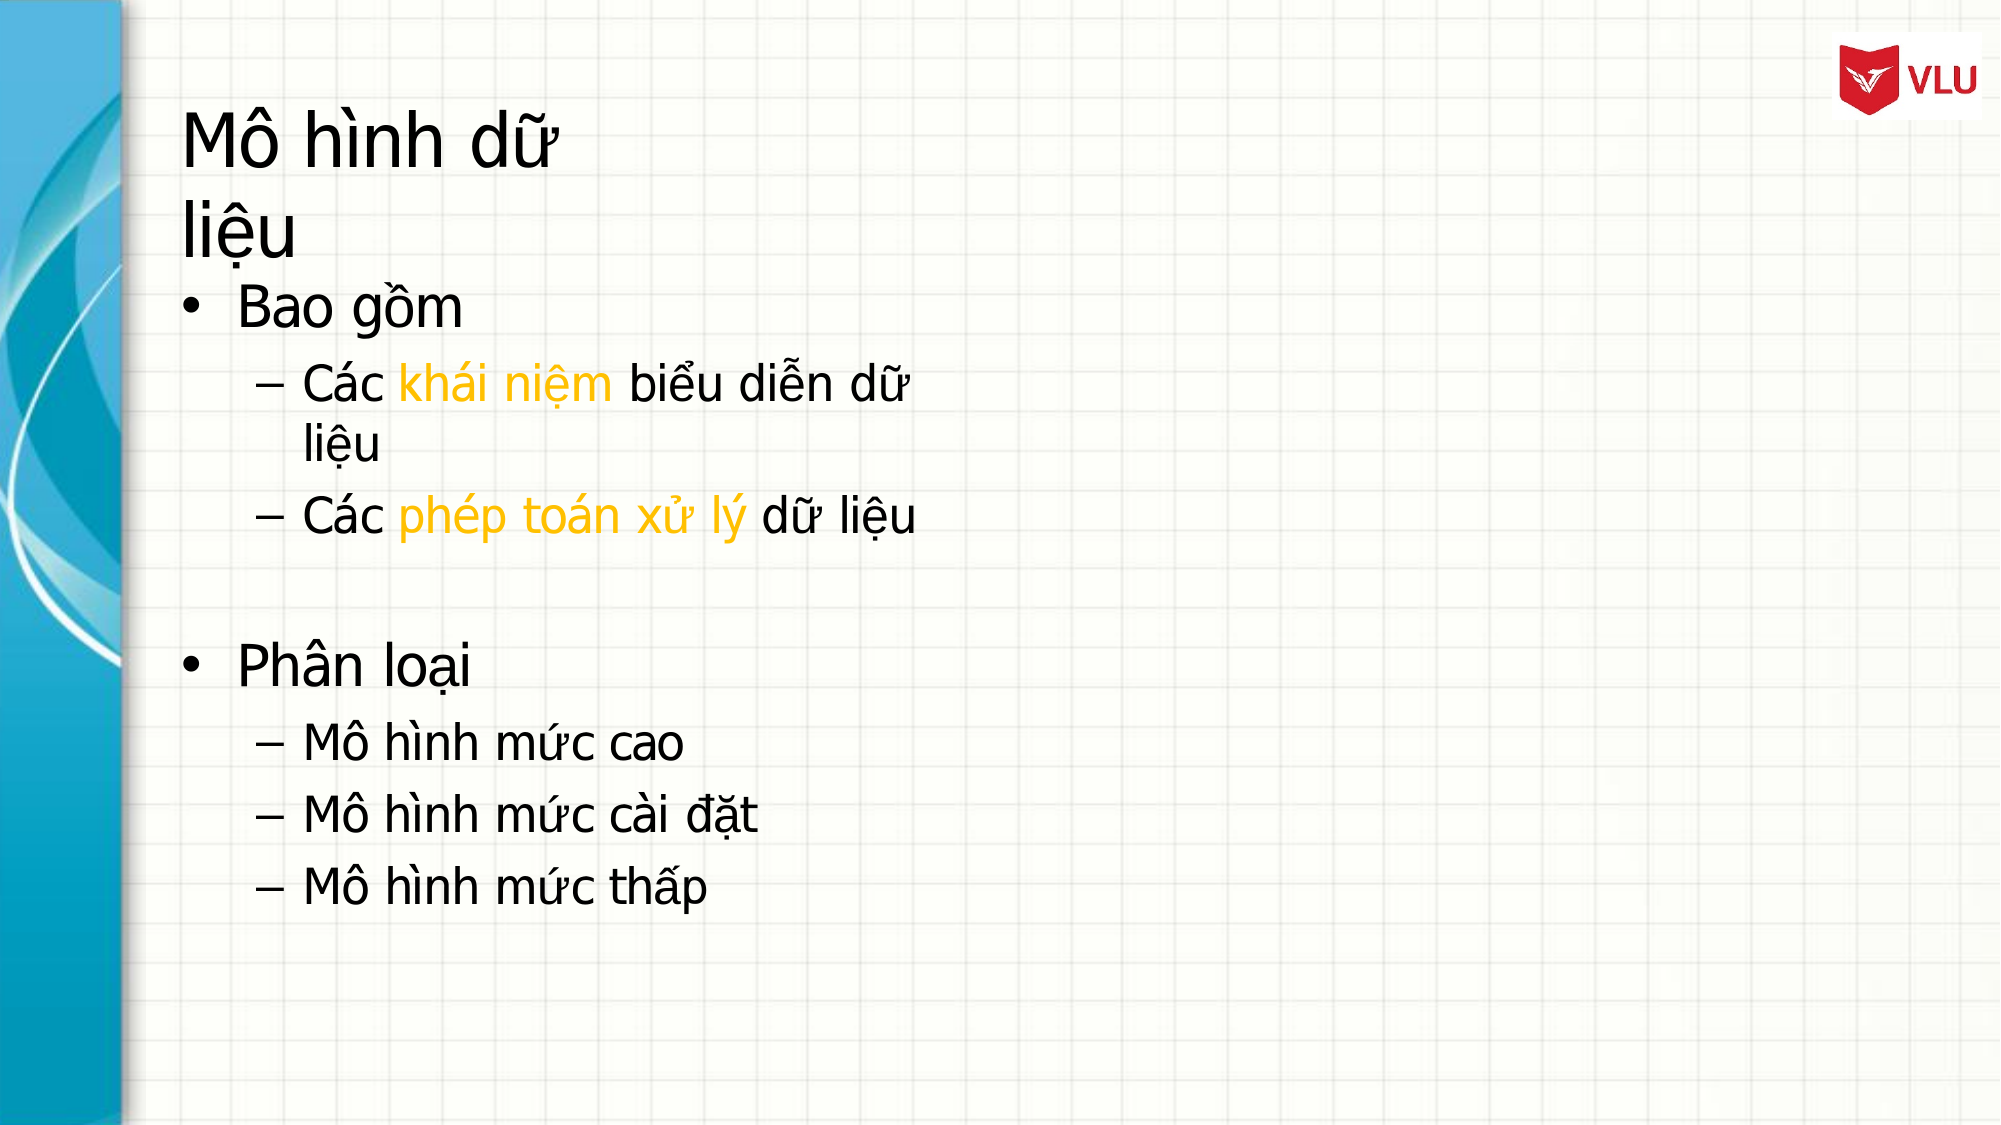

# Mô hình dữ liệu
Bao gồm
Các khái niệm biểu diễn dữ liệu
Các phép toán xử lý dữ liệu

Phân loại
Mô hình mức cao
Mô hình mức cài đặt
Mô hình mức thấp